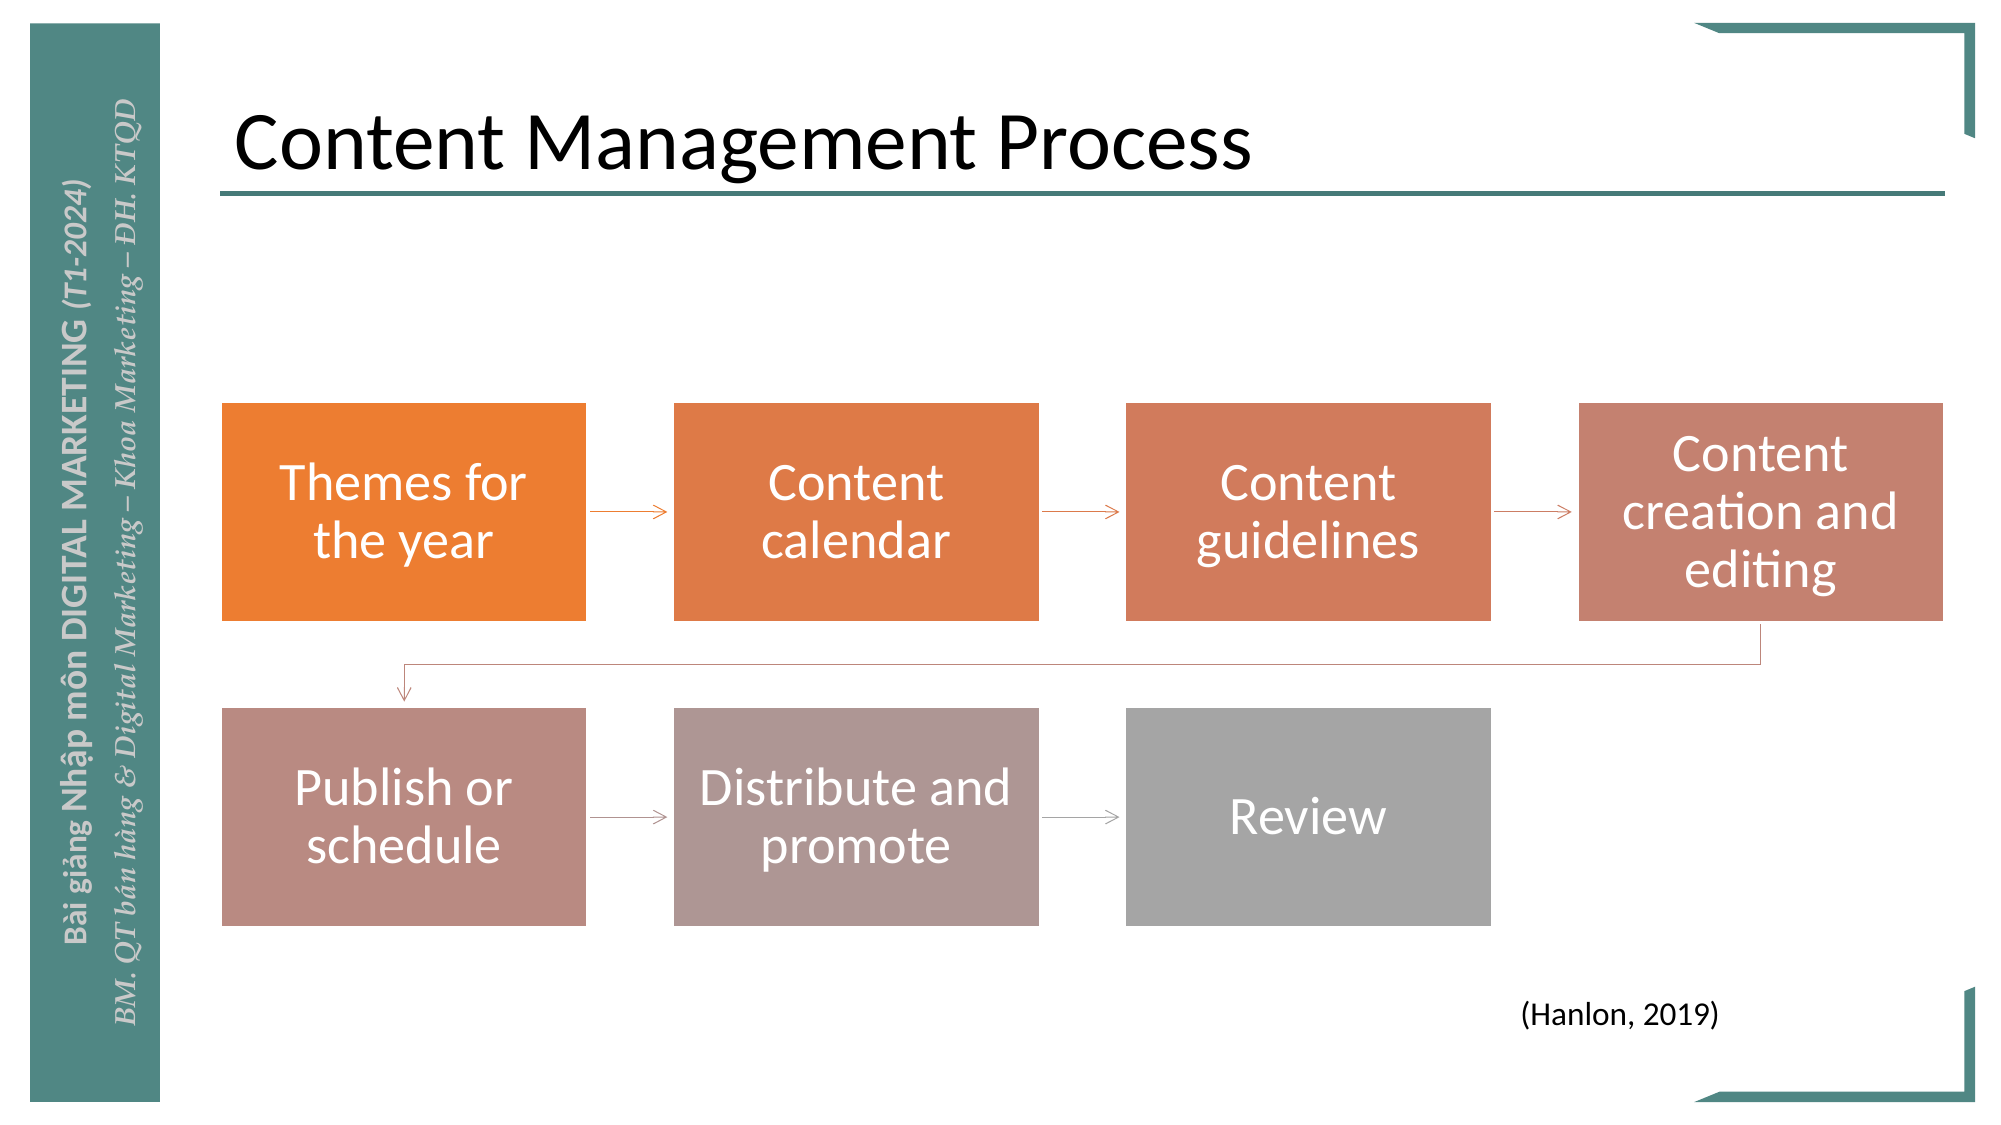

# Content Management Process

Themes for the year

Content calendar

Content guidelines

Content creation and editing

Publish or schedule

Distribute and promote
Review
(Hanlon, 2019)